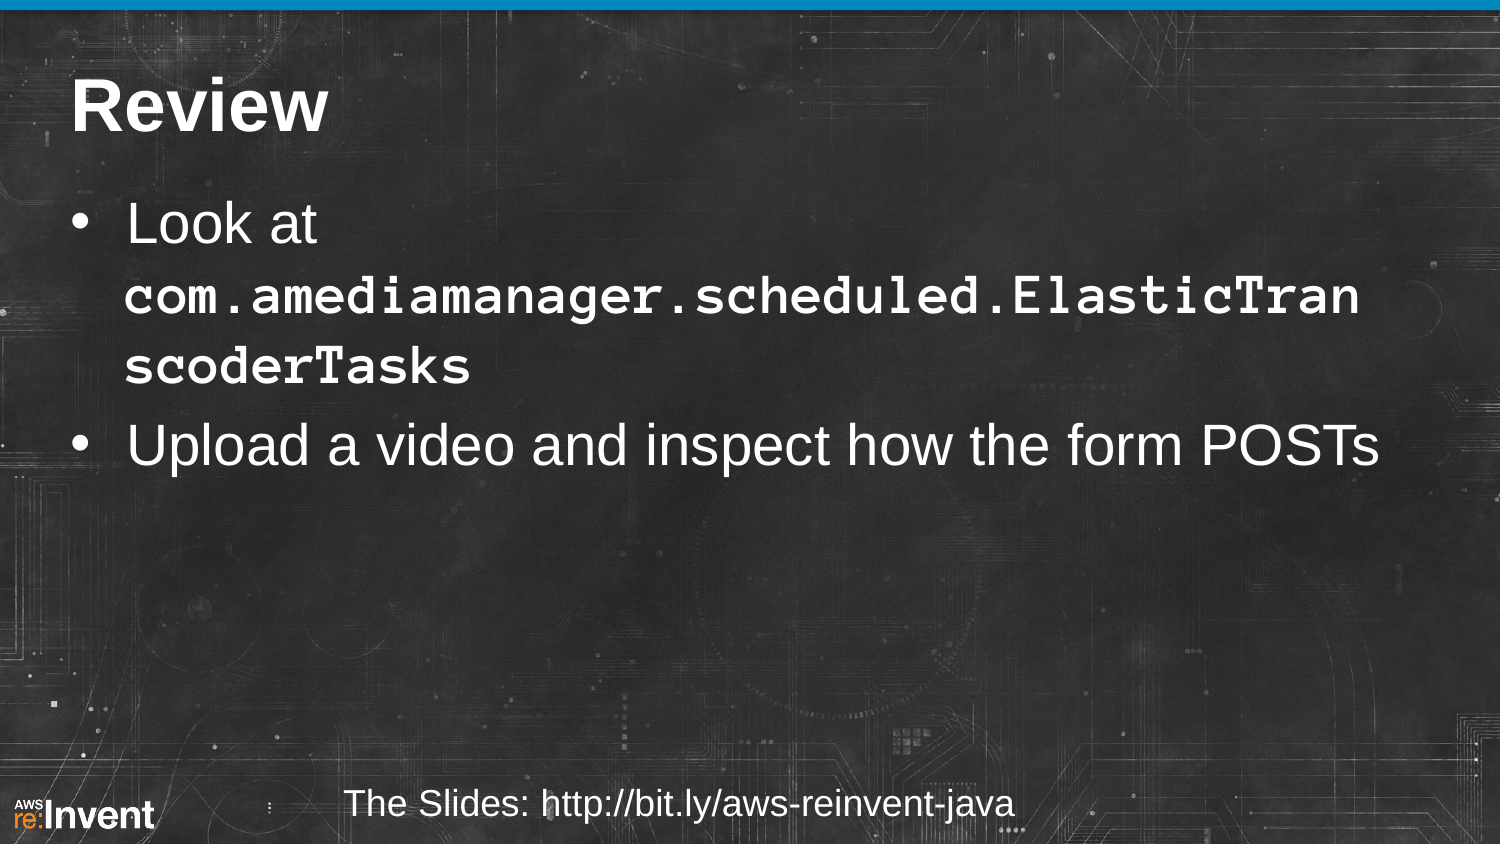

# Review
Look at com.amediamanager.scheduled.ElasticTranscoderTasks
Upload a video and inspect how the form POSTs